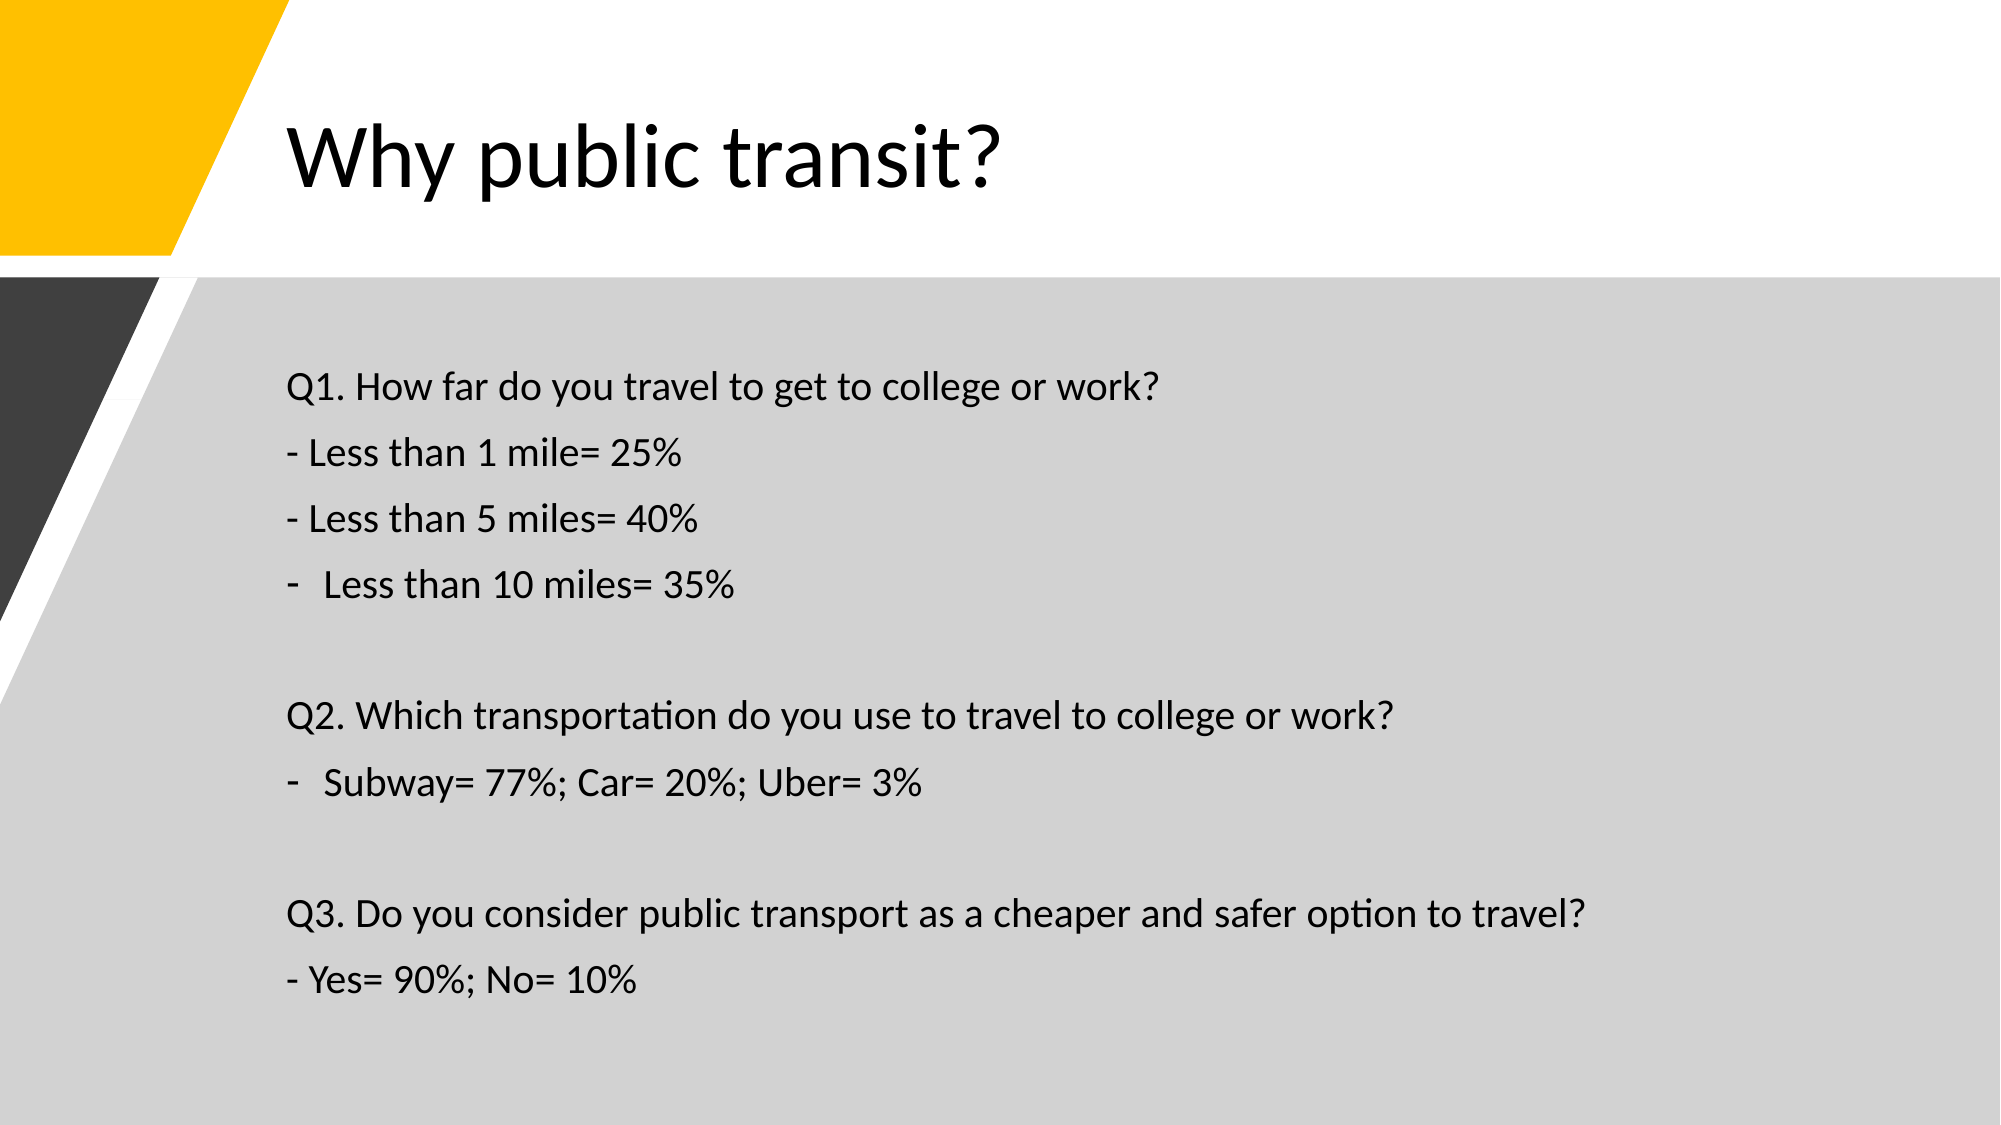

# Why public transit?

Q1. How far do you travel to get to college or work?
- Less than 1 mile= 25%
- Less than 5 miles= 40%
Less than 10 miles= 35%

Q2. Which transportation do you use to travel to college or work?
Subway= 77%; Car= 20%; Uber= 3%

Q3. Do you consider public transport as a cheaper and safer option to travel?
- Yes= 90%; No= 10%